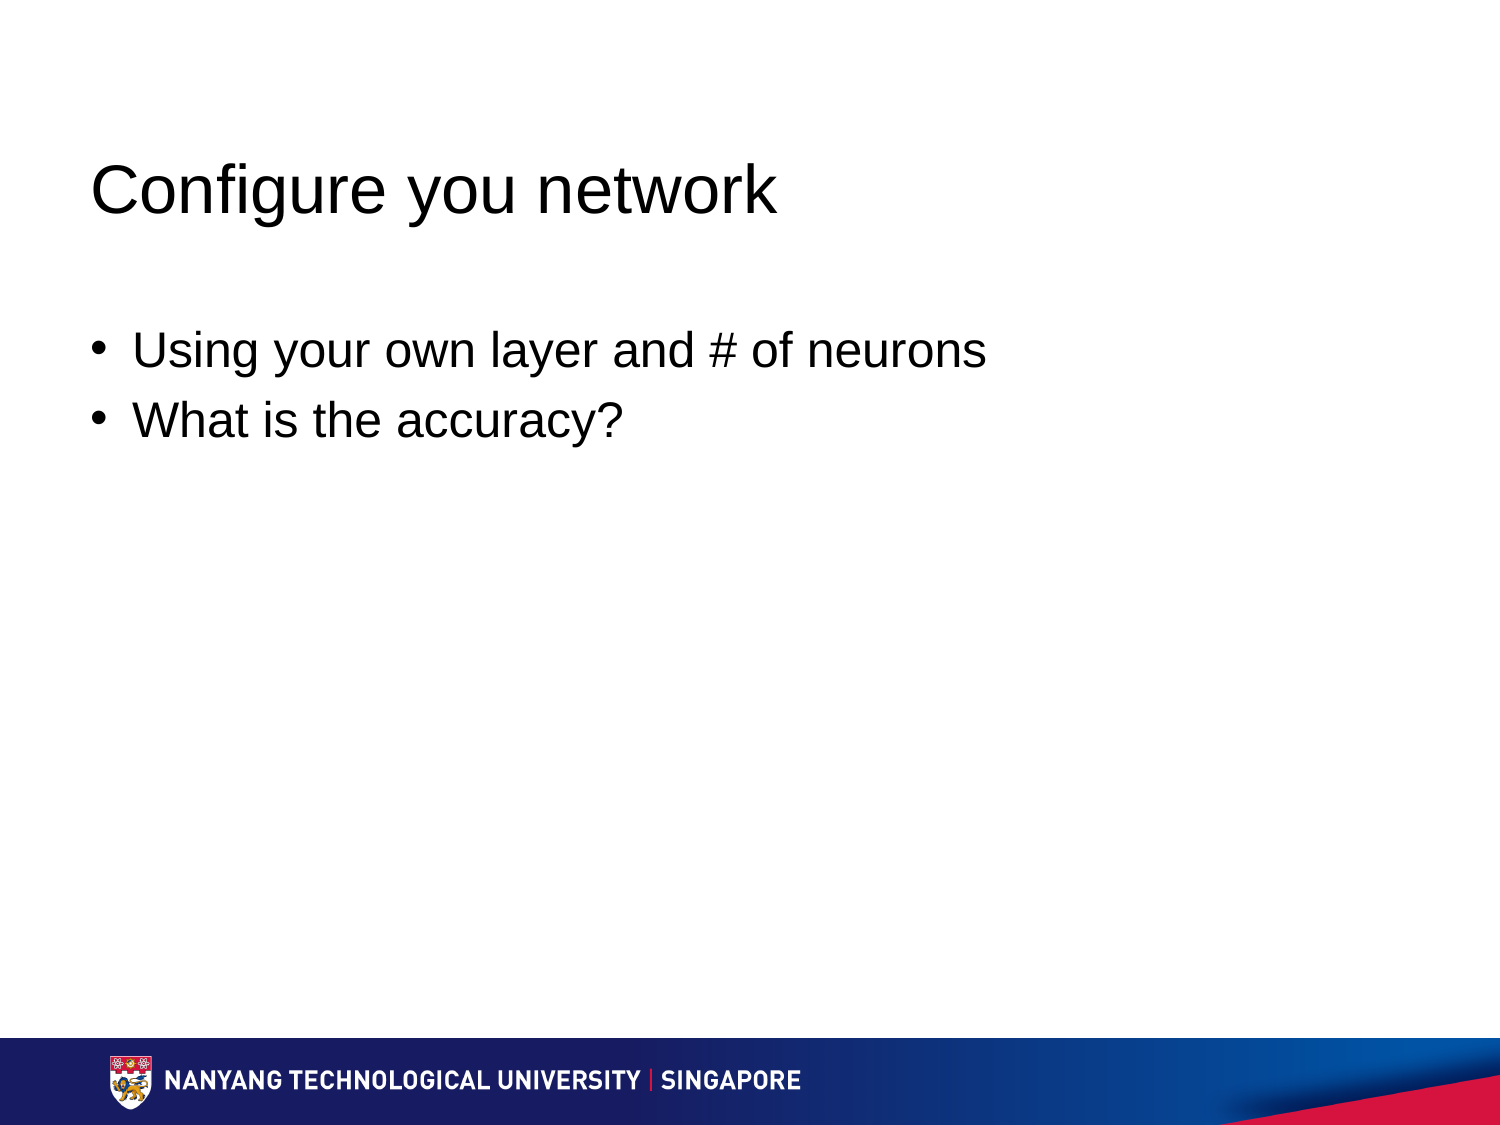

# Configure you network
Using your own layer and # of neurons
What is the accuracy?